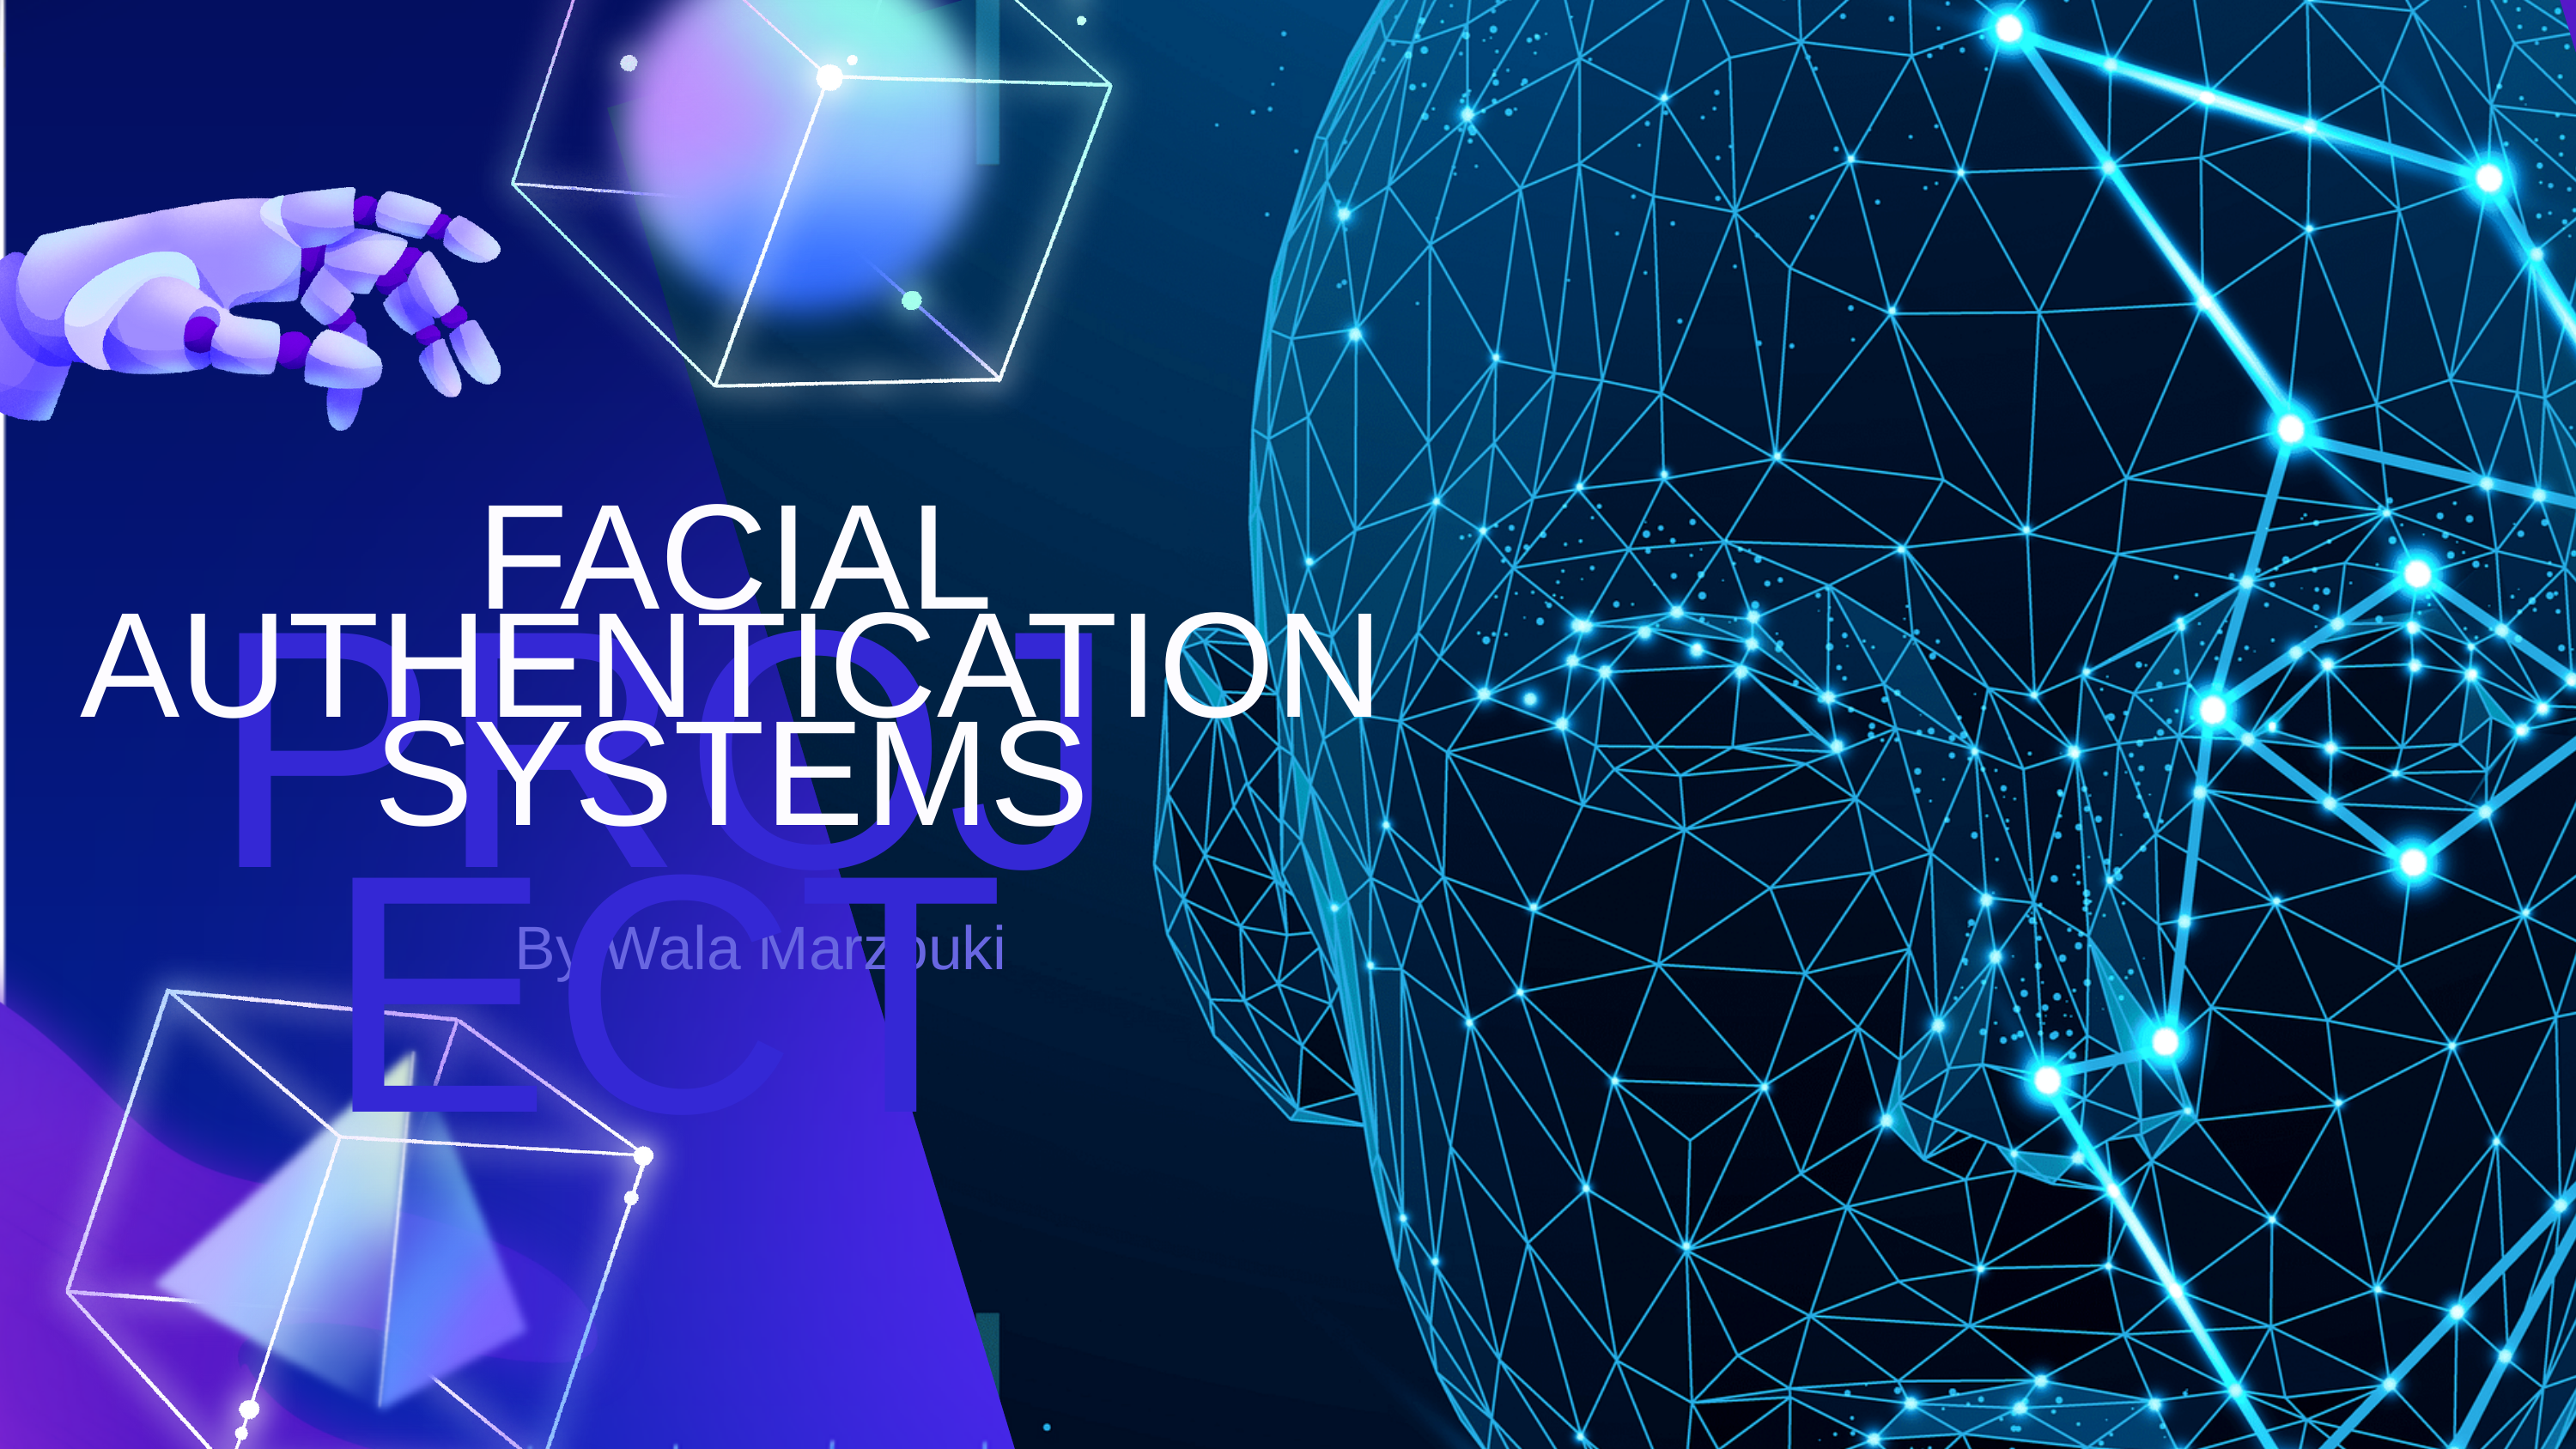

FACIAL AUTHENTICATION SYSTEMS
PROJECT

By Wala Marzouki